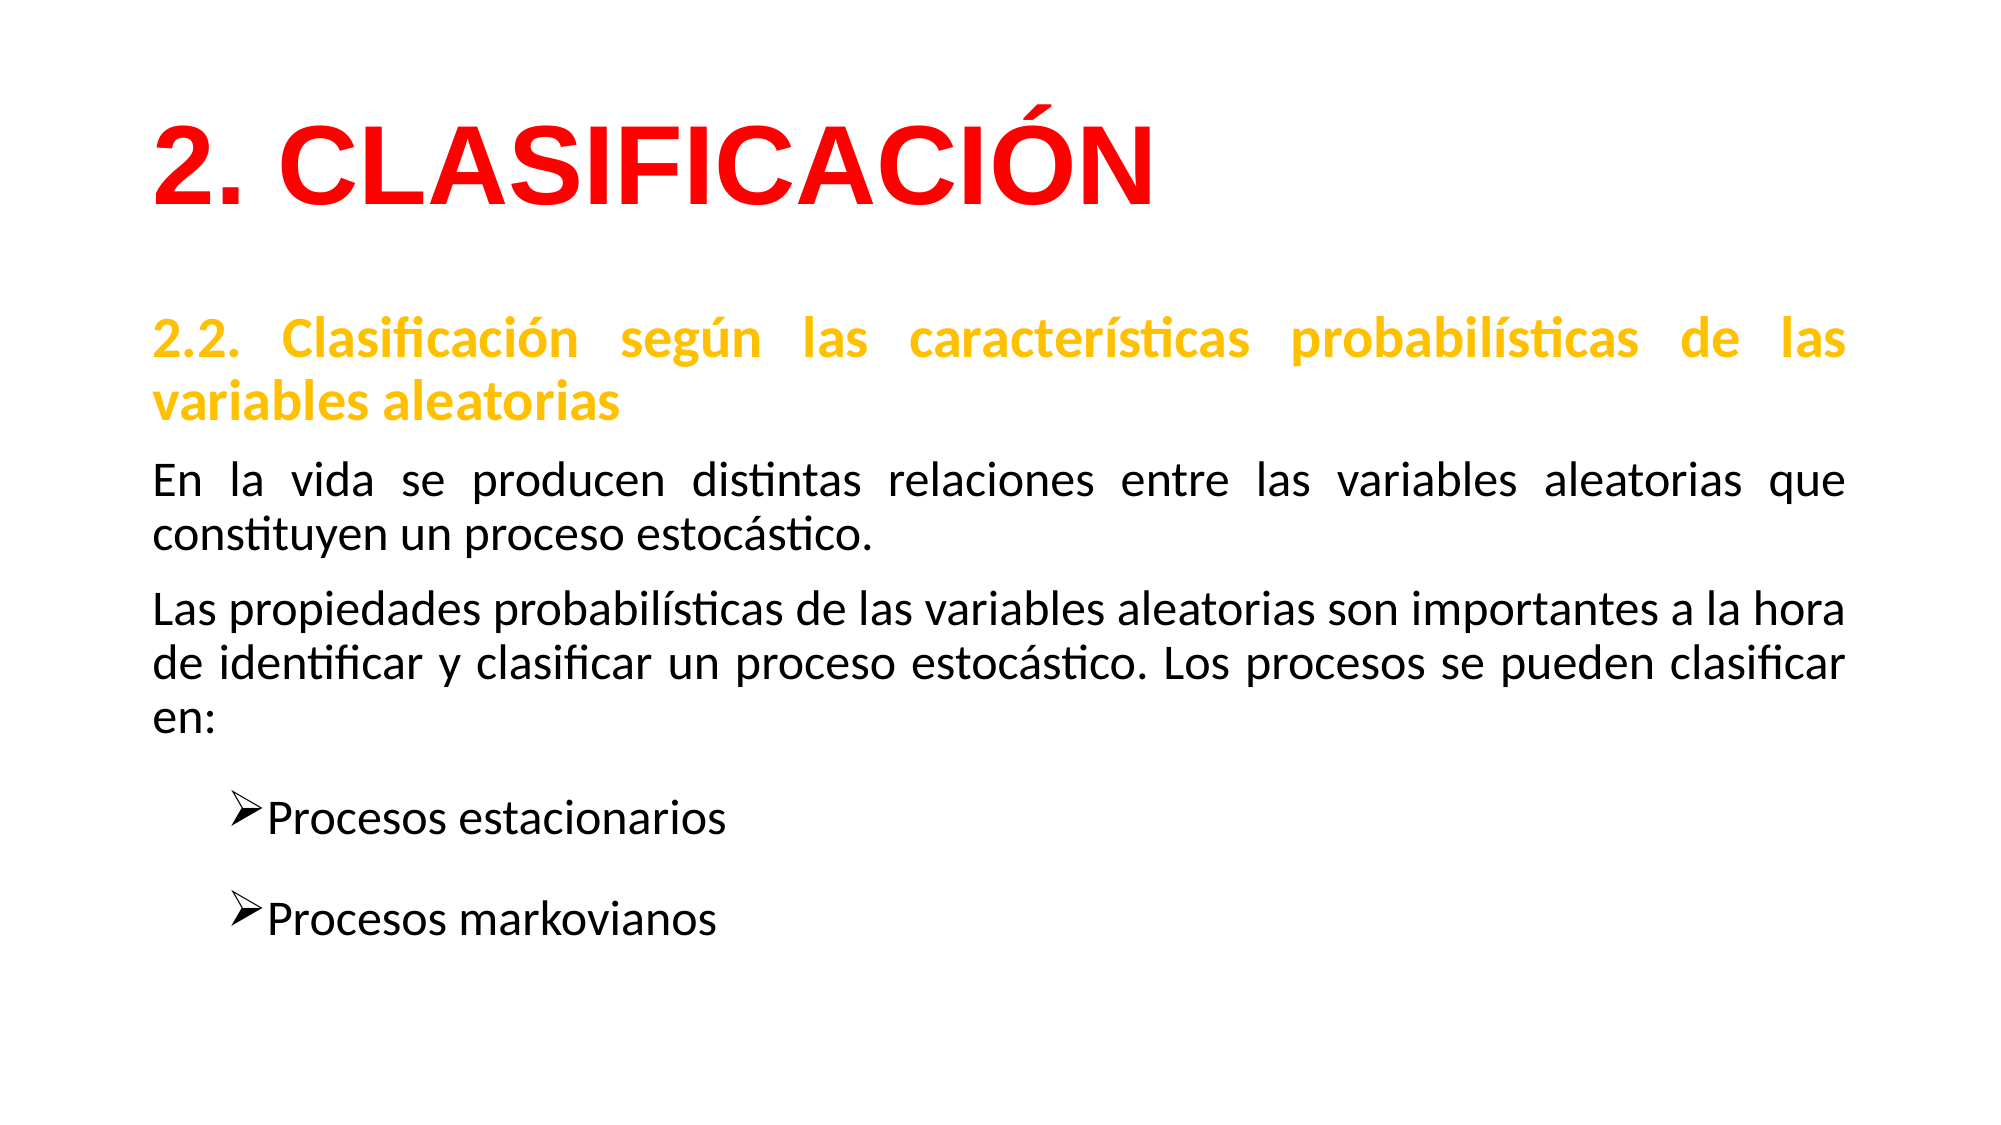

# 2. CLASIFICACIÓN
2.2. Clasificación según las características probabilísticas de las variables aleatorias
En la vida se producen distintas relaciones entre las variables aleatorias que constituyen un proceso estocástico.
Las propiedades probabilísticas de las variables aleatorias son importantes a la hora de identificar y clasificar un proceso estocástico. Los procesos se pueden clasificar en:
Procesos estacionarios
Procesos markovianos